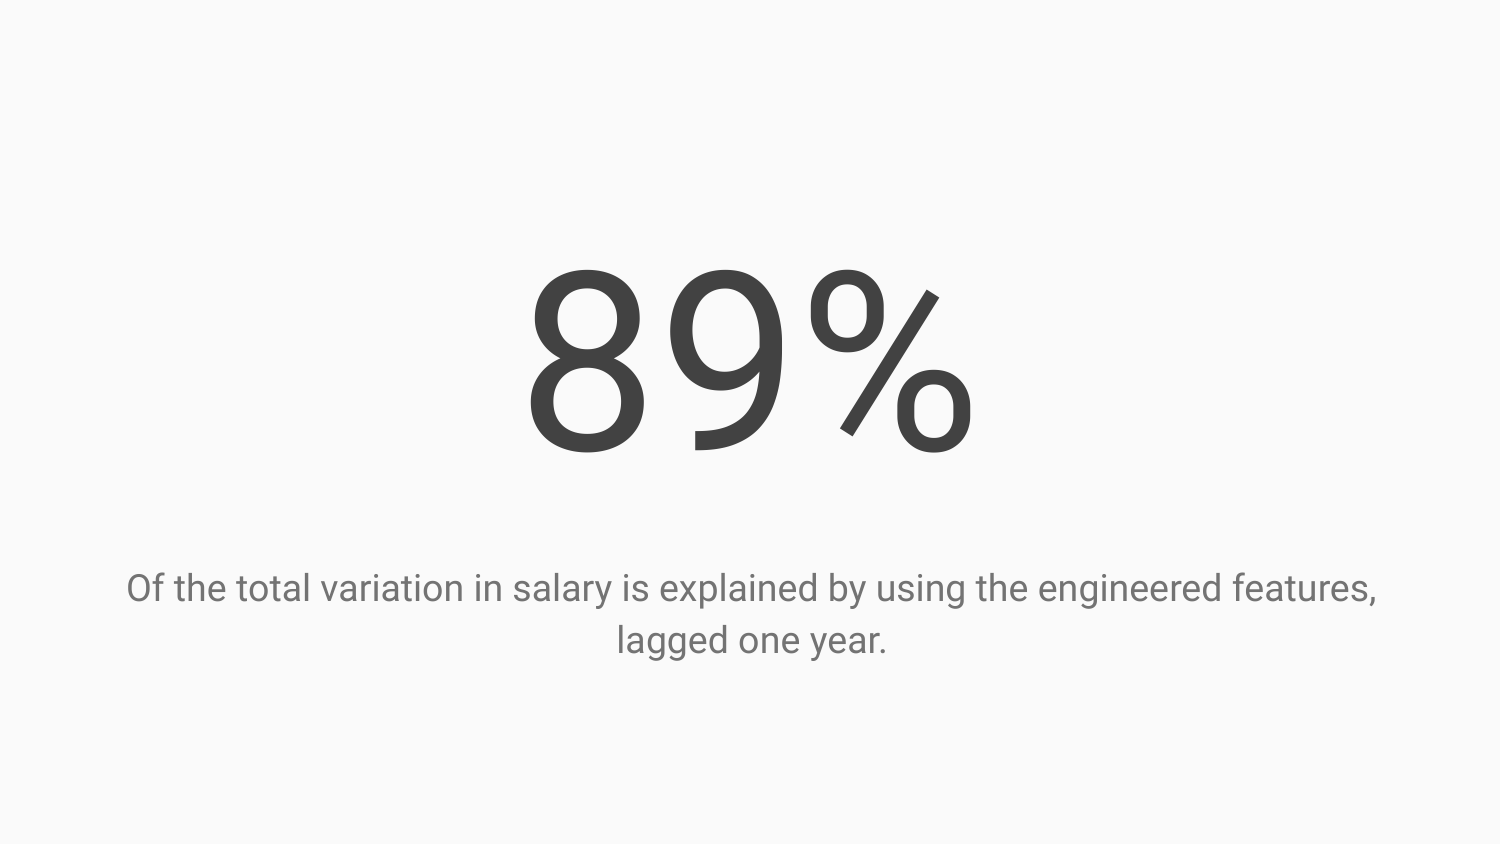

# 89%
Of the total variation in salary is explained by using the engineered features, lagged one year.